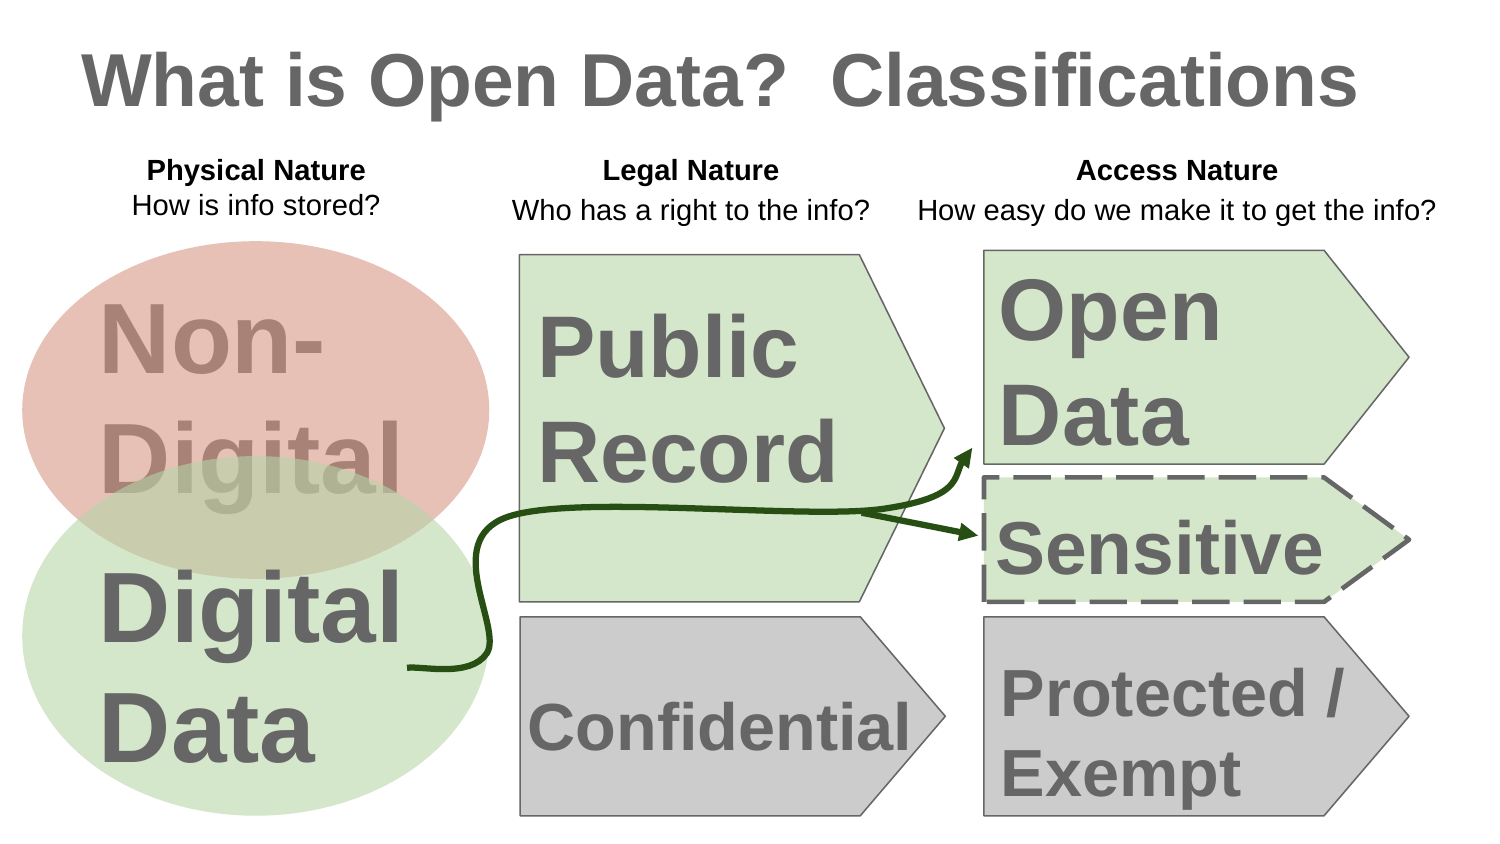

What is Open Data?  Classifications
Legal Nature
Who has a right to the info?
Physical Nature
How is info stored?
Access Nature
How easy do we make it to get the info?

Open Data

Non-
Digital
# Public Record

Sensitive

DigitalData
Protected / Exempt
Confidential